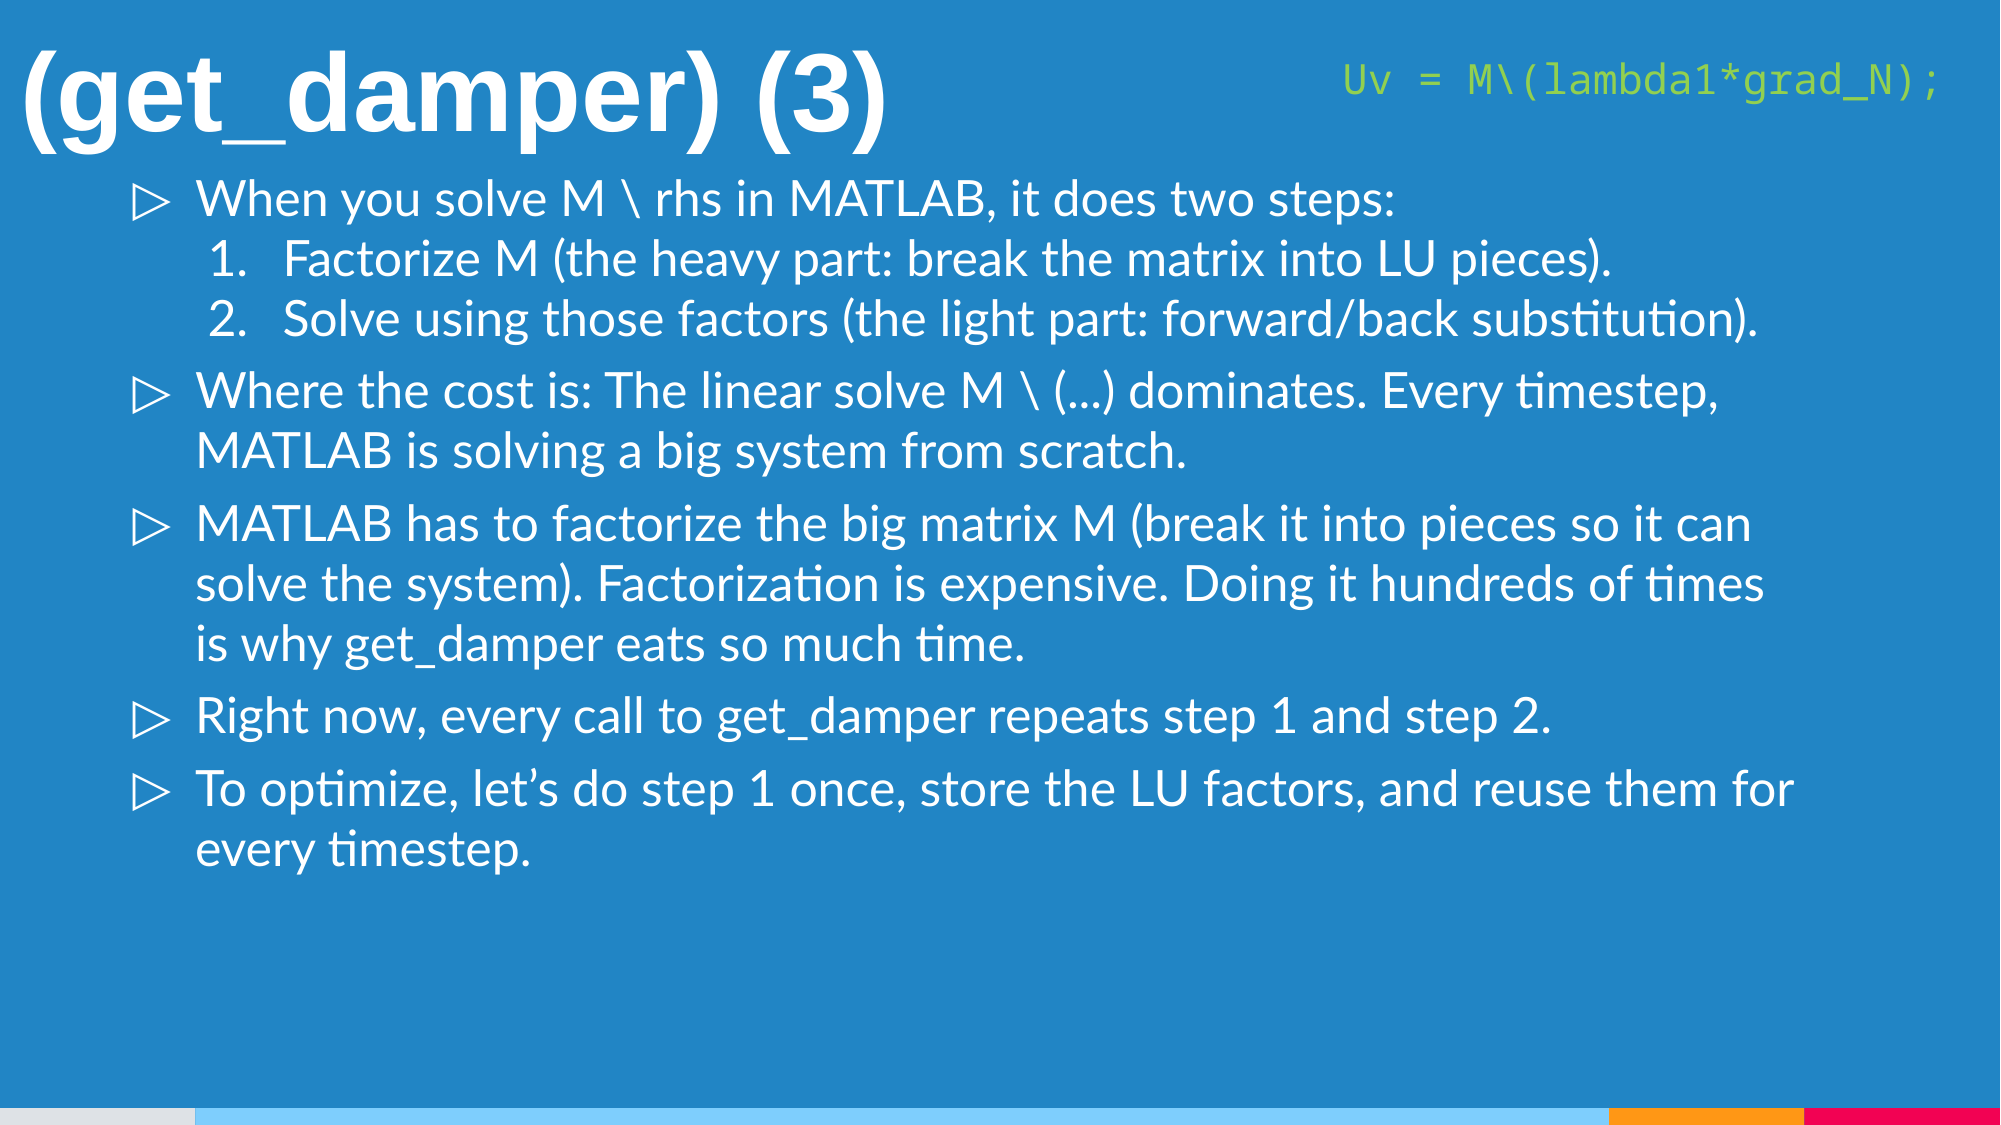

(get_damper) (3)
Uv = M\(lambda1*grad_N);
When you solve M \ rhs in MATLAB, it does two steps:
Factorize M (the heavy part: break the matrix into LU pieces).
Solve using those factors (the light part: forward/back substitution).
Where the cost is: The linear solve M \ (...) dominates. Every timestep, MATLAB is solving a big system from scratch.
MATLAB has to factorize the big matrix M (break it into pieces so it can solve the system). Factorization is expensive. Doing it hundreds of times is why get_damper eats so much time.
Right now, every call to get_damper repeats step 1 and step 2.
To optimize, let’s do step 1 once, store the LU factors, and reuse them for every timestep.